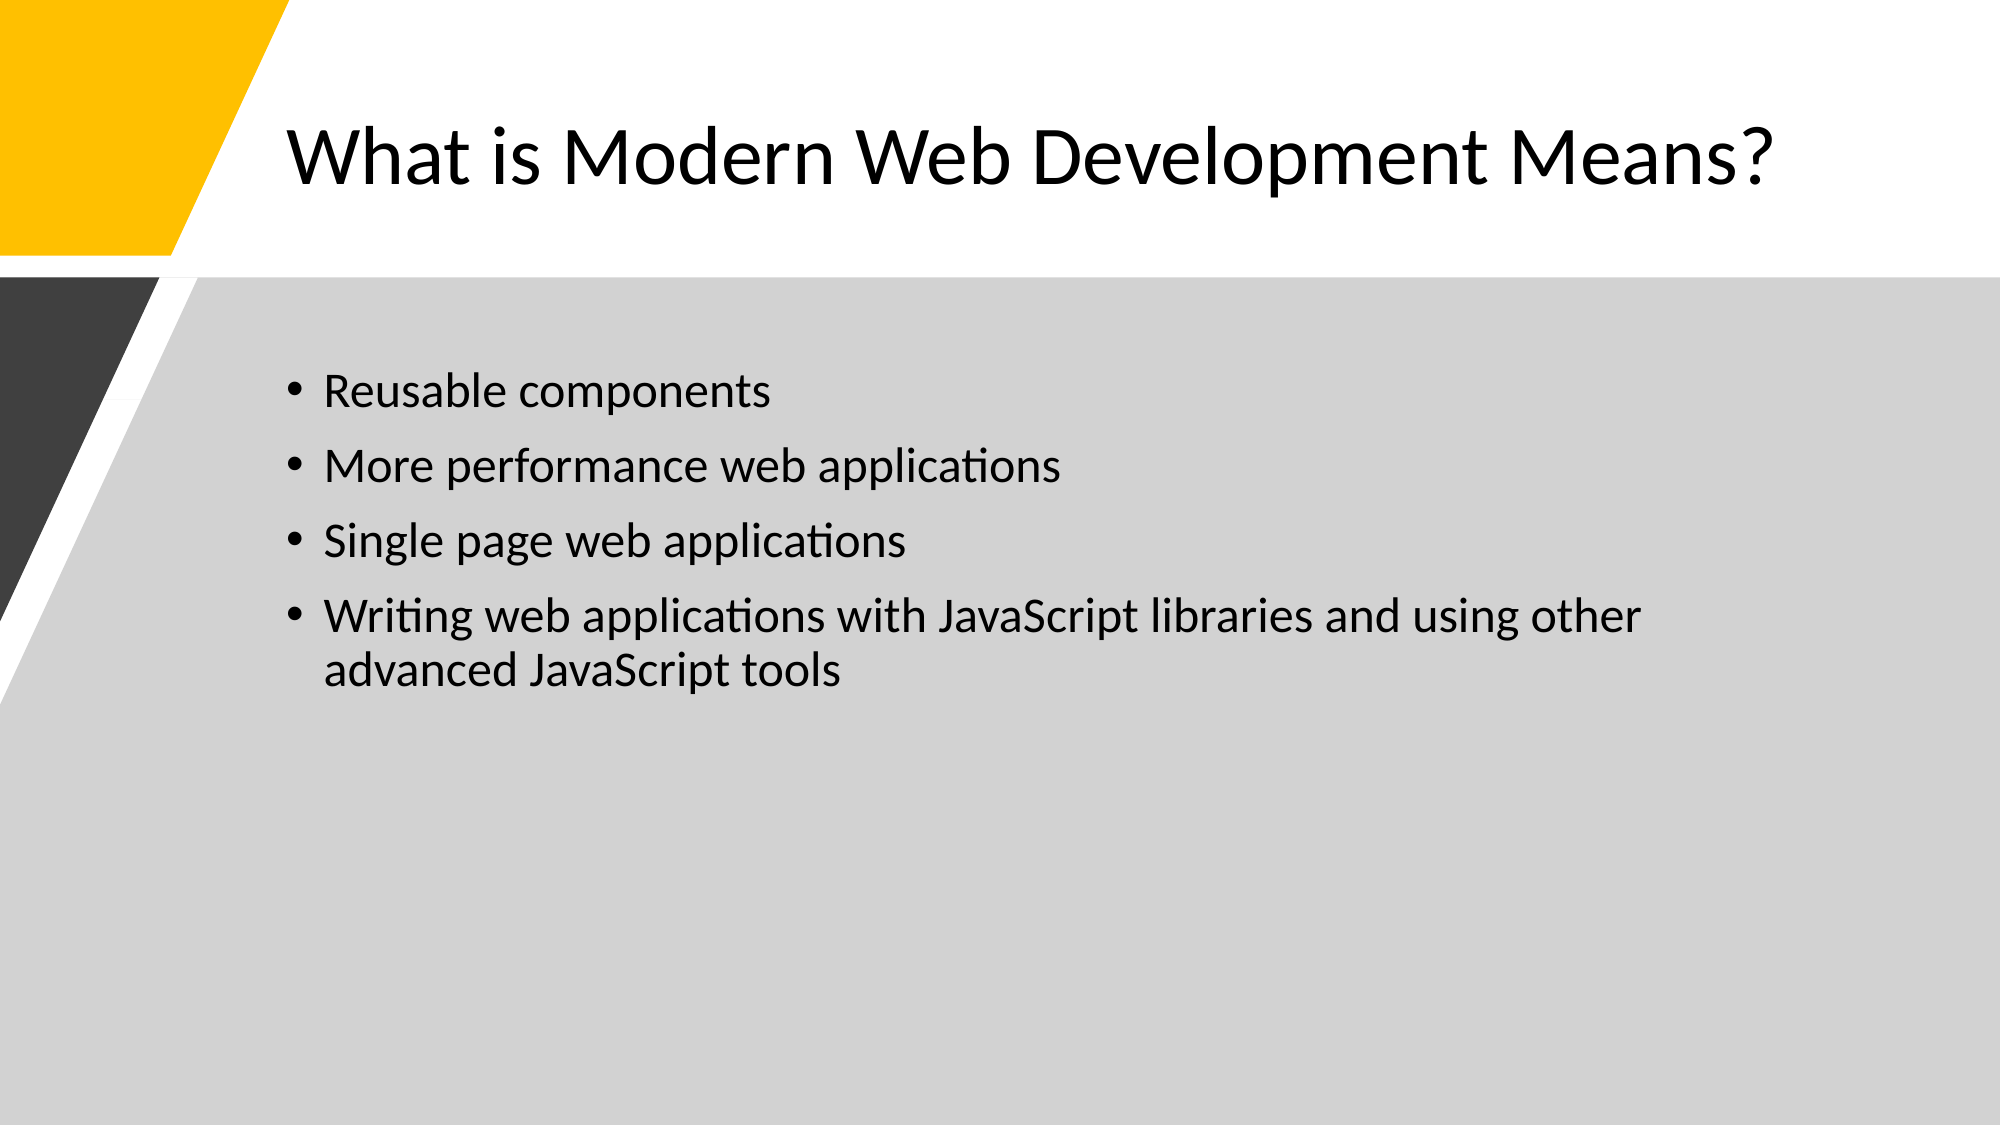

# What is Modern Web Development Means?

Reusable components
More performance web applications
Single page web applications
Writing web applications with JavaScript libraries and using other advanced JavaScript tools